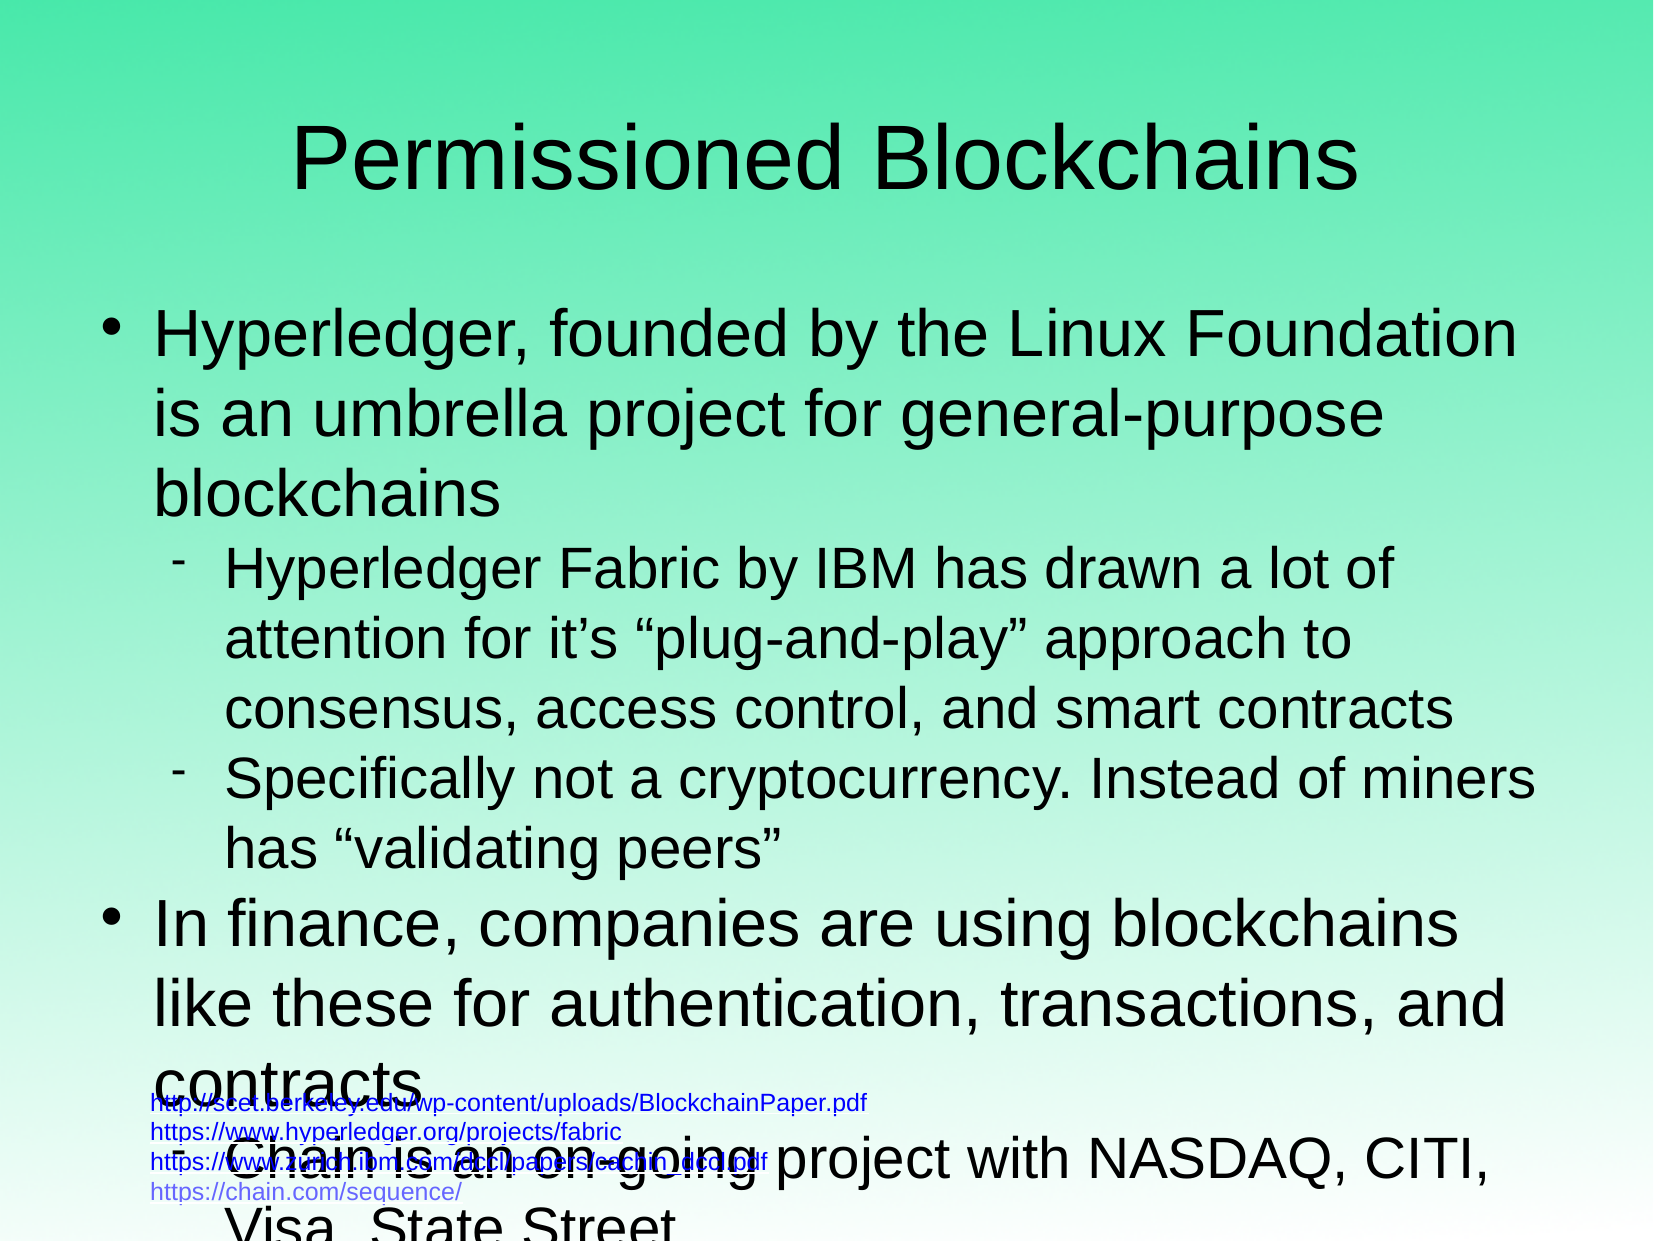

Permissioned Blockchains
Hyperledger, founded by the Linux Foundation is an umbrella project for general-purpose blockchains
Hyperledger Fabric by IBM has drawn a lot of attention for it’s “plug-and-play” approach to consensus, access control, and smart contracts
Specifically not a cryptocurrency. Instead of miners has “validating peers”
In finance, companies are using blockchains like these for authentication, transactions, and contracts
Chain is an on-going project with NASDAQ, CITI, Visa, State Street
Medici, Blockstream smart-contracts for stocks
http://scet.berkeley.edu/wp-content/uploads/BlockchainPaper.pdf
https://www.hyperledger.org/projects/fabric
https://www.zurich.ibm.com/dccl/papers/cachin_dccl.pdf
https://chain.com/sequence/